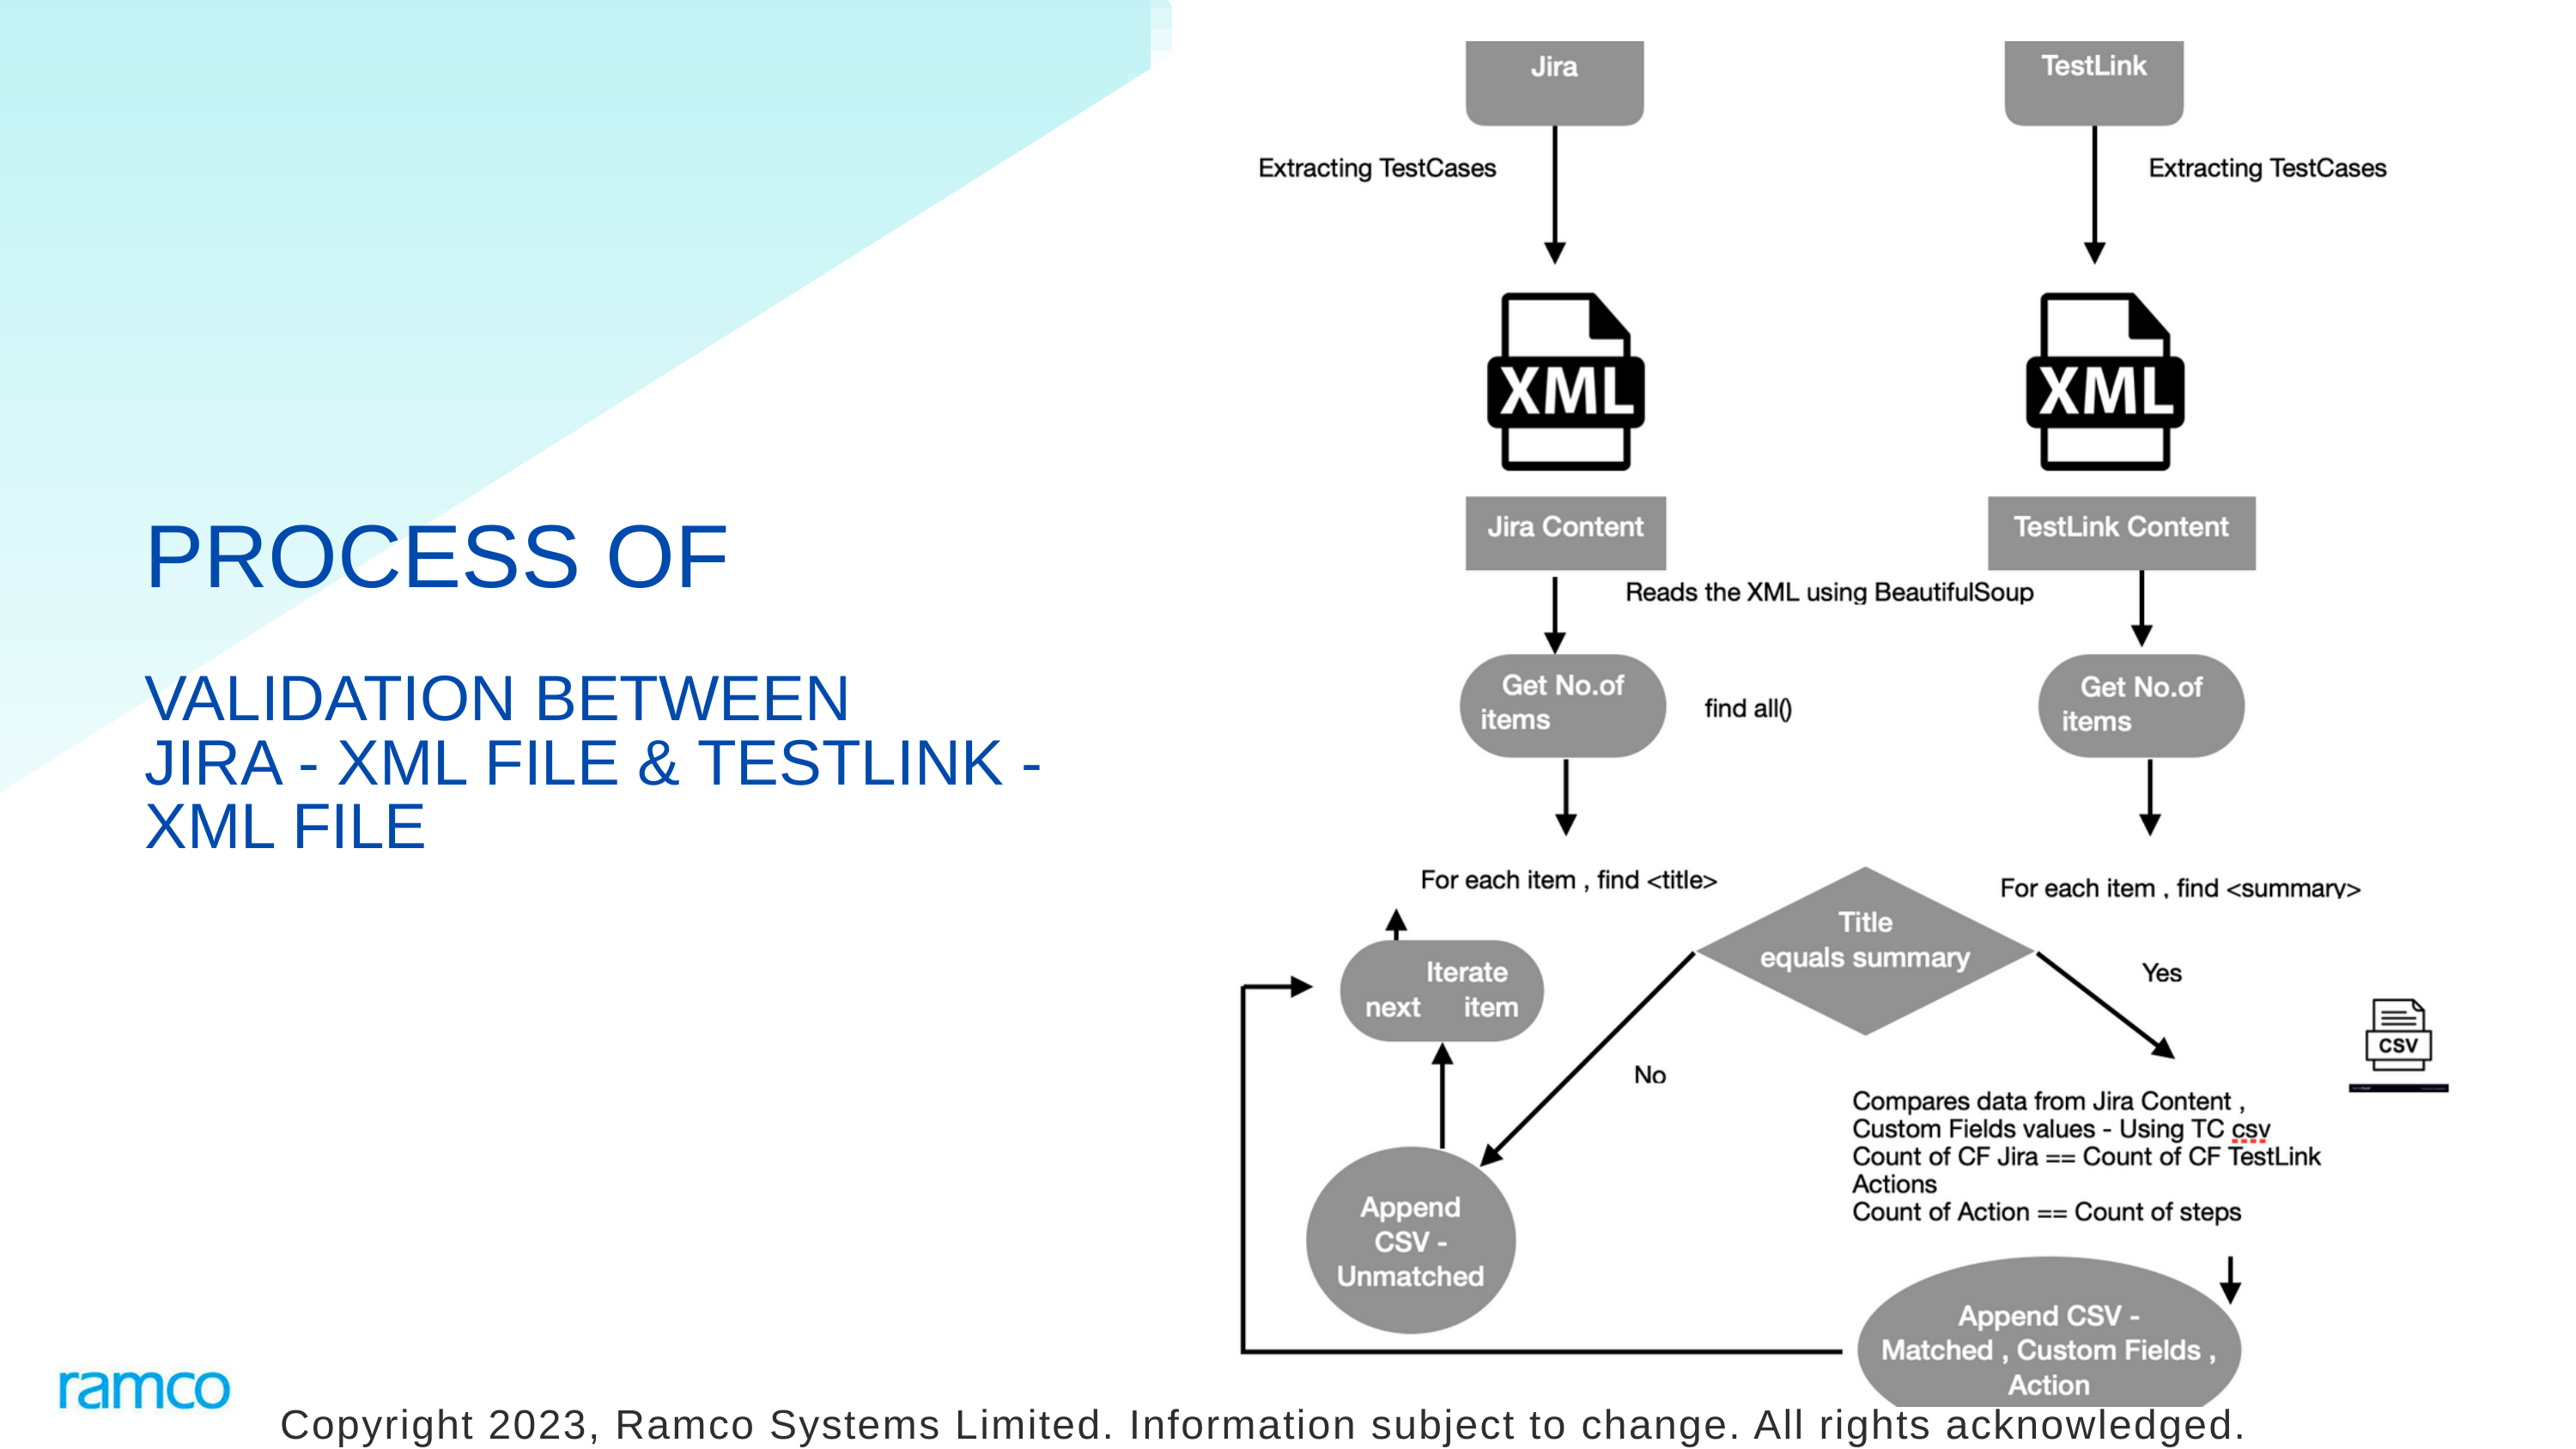

PROCESS OF

VALIDATION BETWEEN
JIRA - XML FILE & TESTLINK - XML FILE

Copyright 2023, Ramco Systems Limited. Information subject to change. All rights acknowledged.